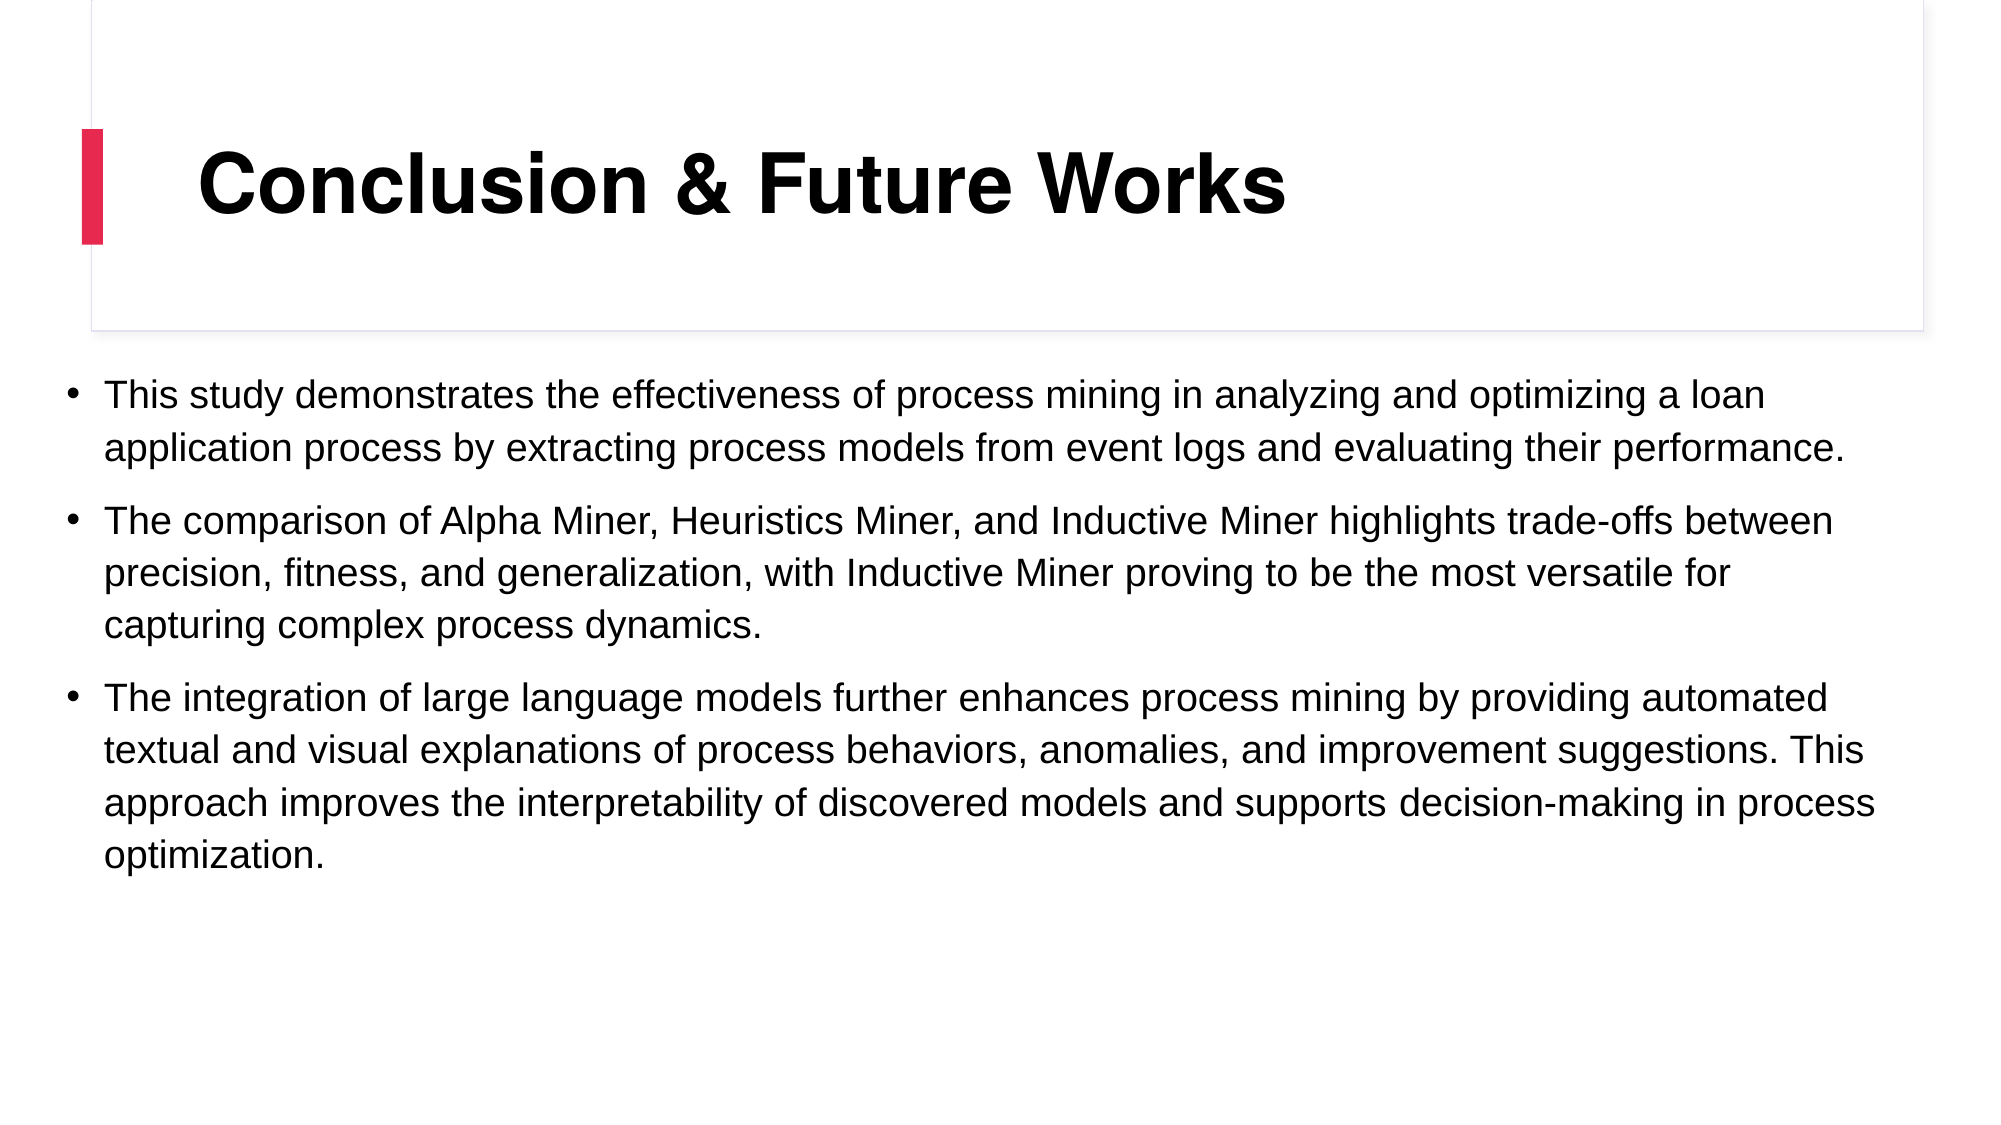

# Conclusion & Future Works
This study demonstrates the effectiveness of process mining in analyzing and optimizing a loan application process by extracting process models from event logs and evaluating their performance.
The comparison of Alpha Miner, Heuristics Miner, and Inductive Miner highlights trade-offs between precision, fitness, and generalization, with Inductive Miner proving to be the most versatile for capturing complex process dynamics.
The integration of large language models further enhances process mining by providing automated textual and visual explanations of process behaviors, anomalies, and improvement suggestions. This approach improves the interpretability of discovered models and supports decision-making in process optimization.